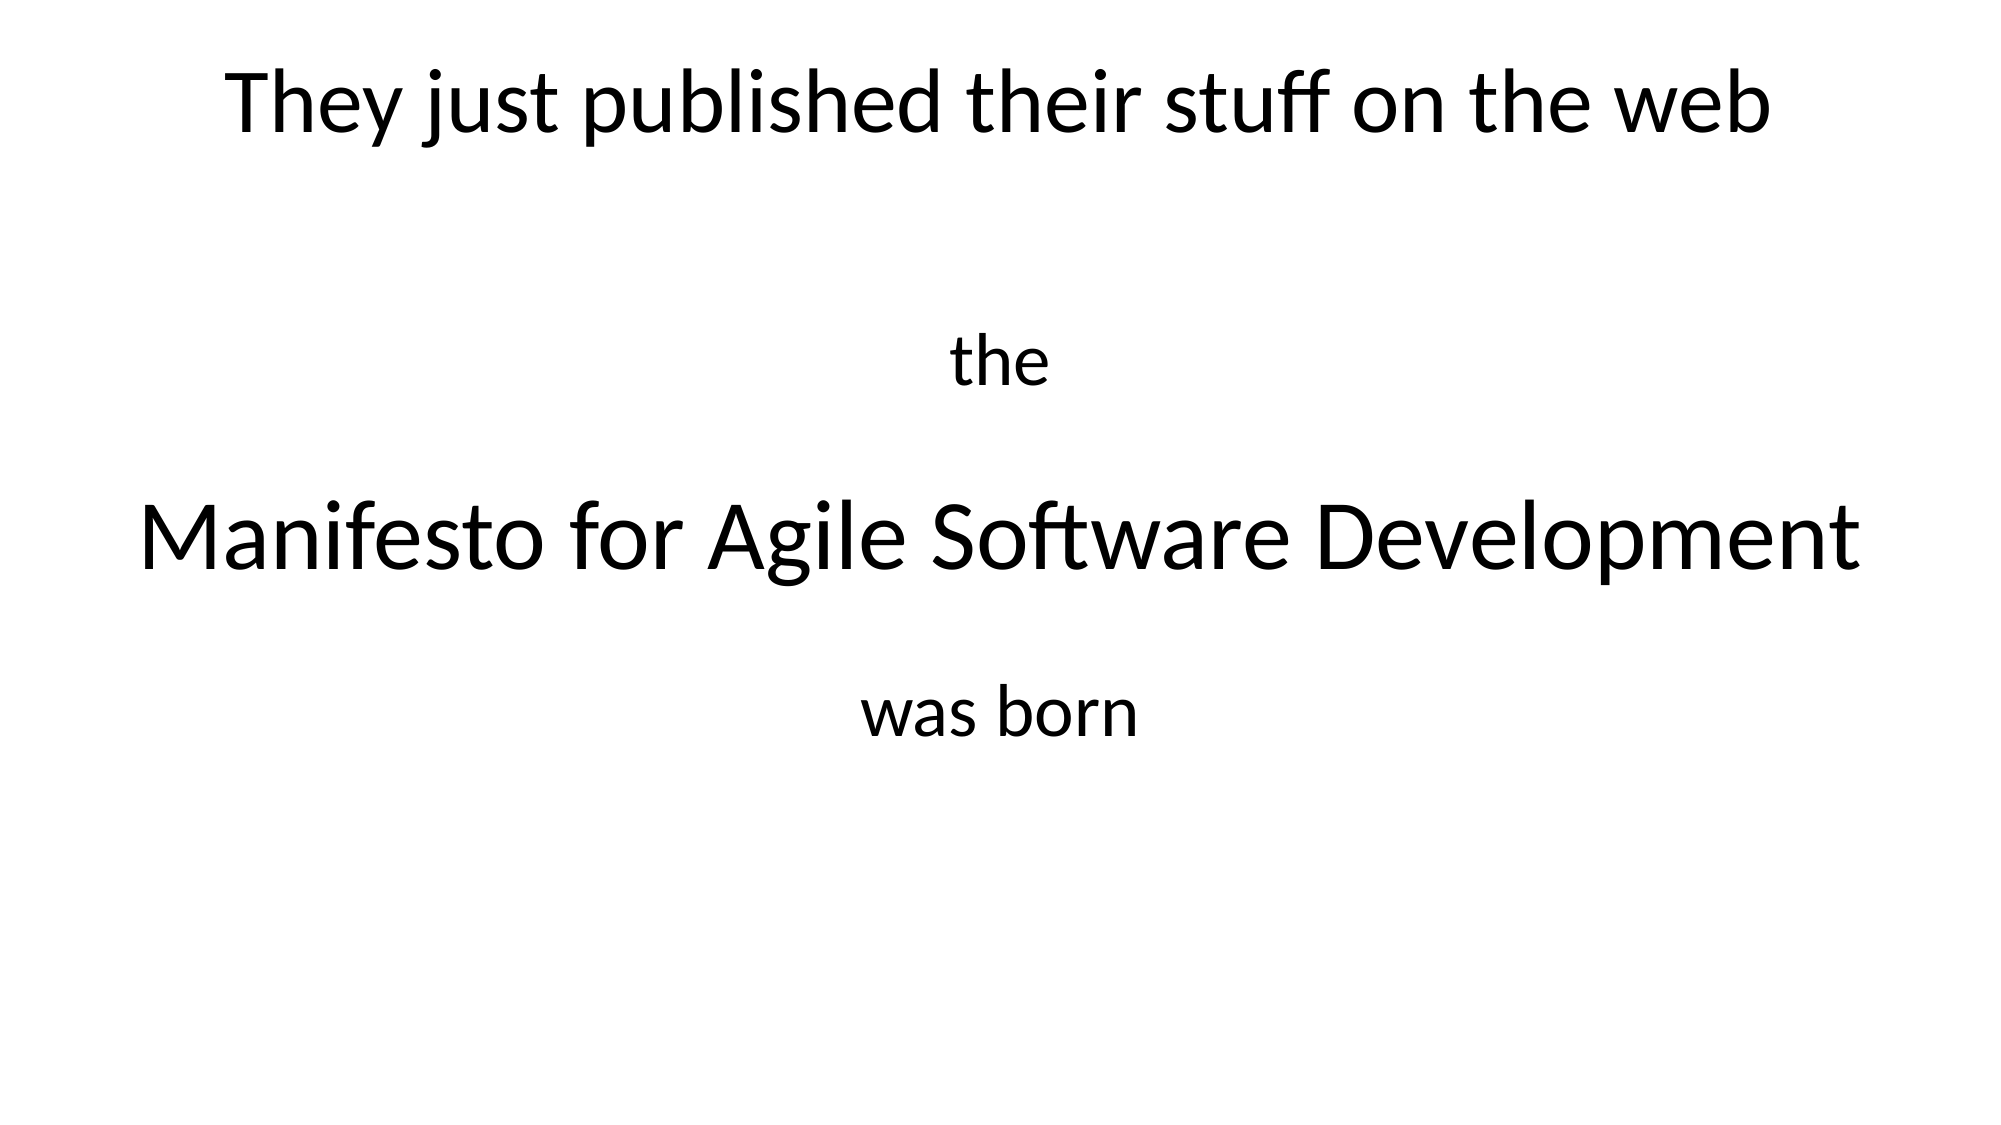

They just published their stuff on the web

the

Manifesto for Agile Software Development

was born